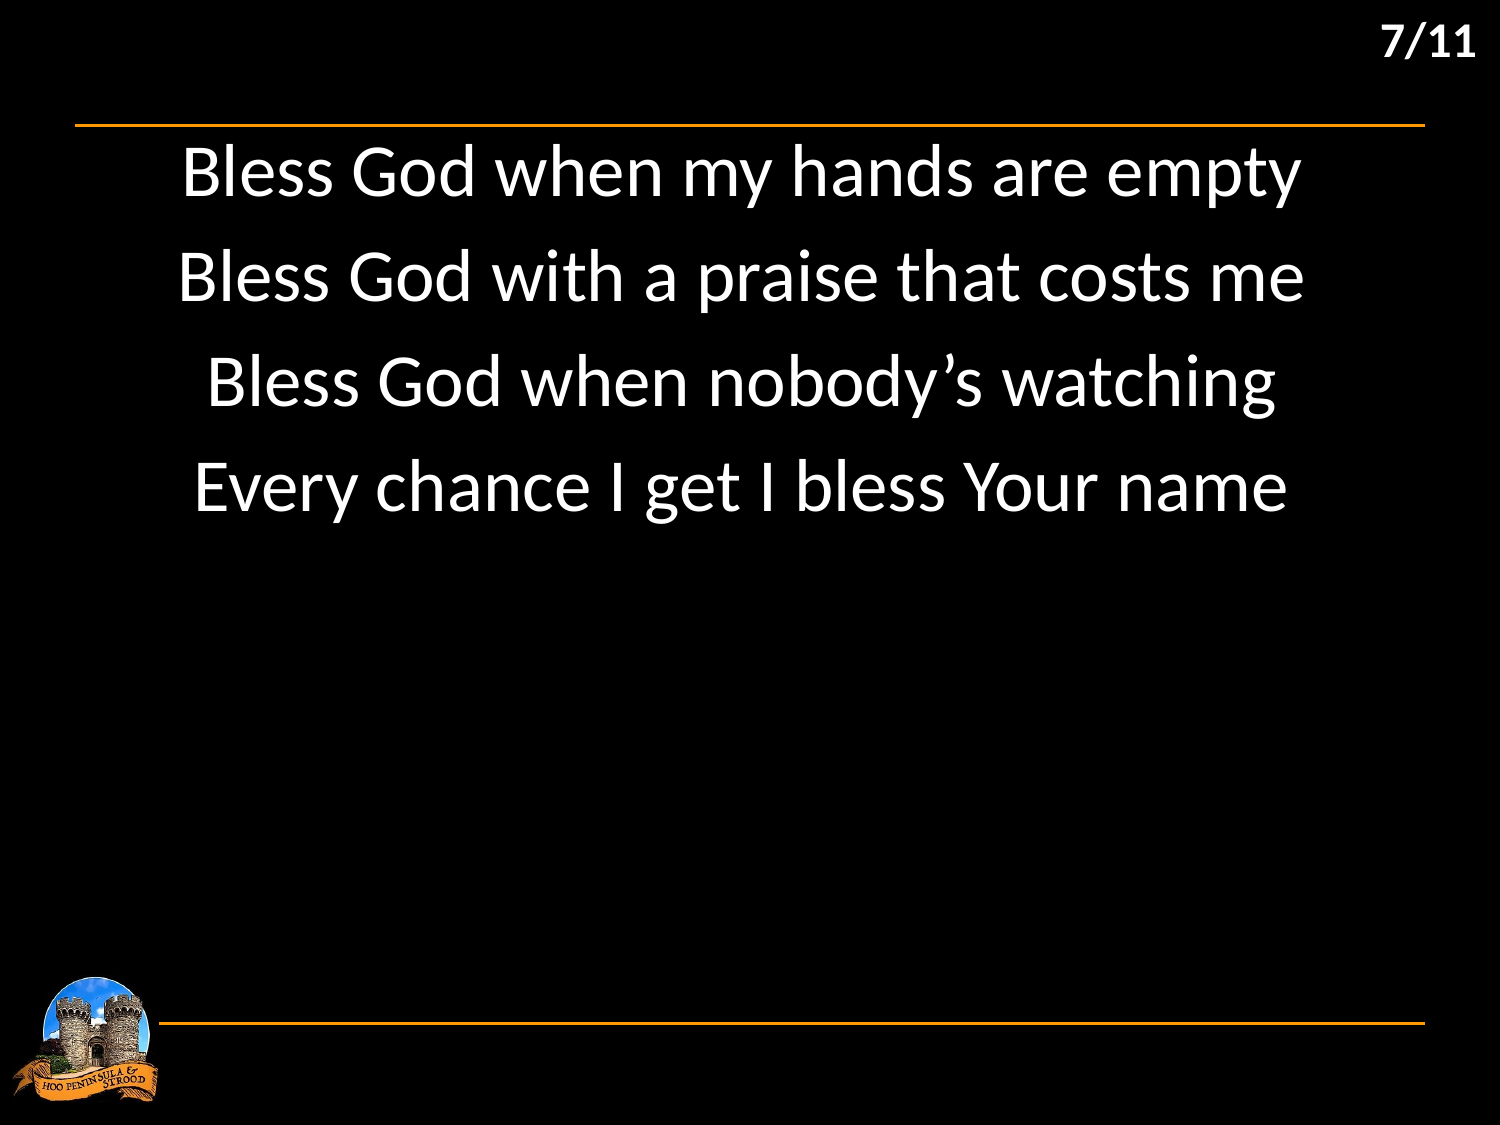

7/11
Bless God when my hands are empty
Bless God with a praise that costs me
Bless God when nobody’s watching
Every chance I get I bless Your name